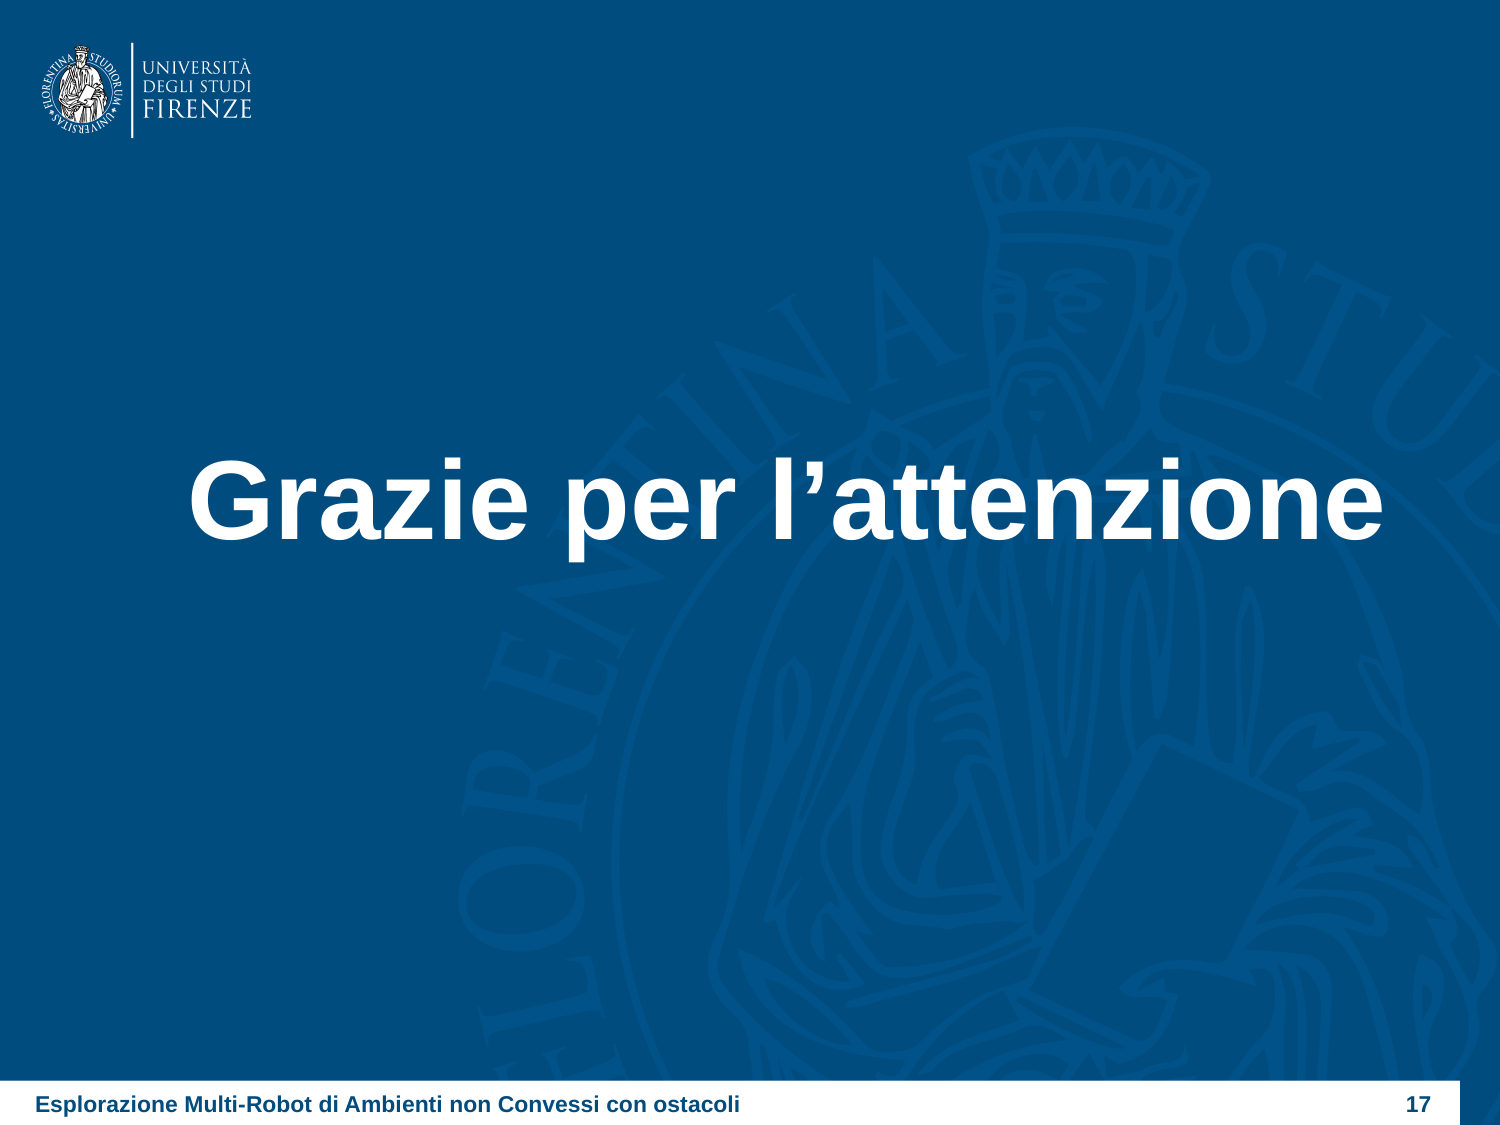

Grazie per l’attenzione
Esplorazione Multi-Robot di Ambienti non Convessi con ostacoli
17